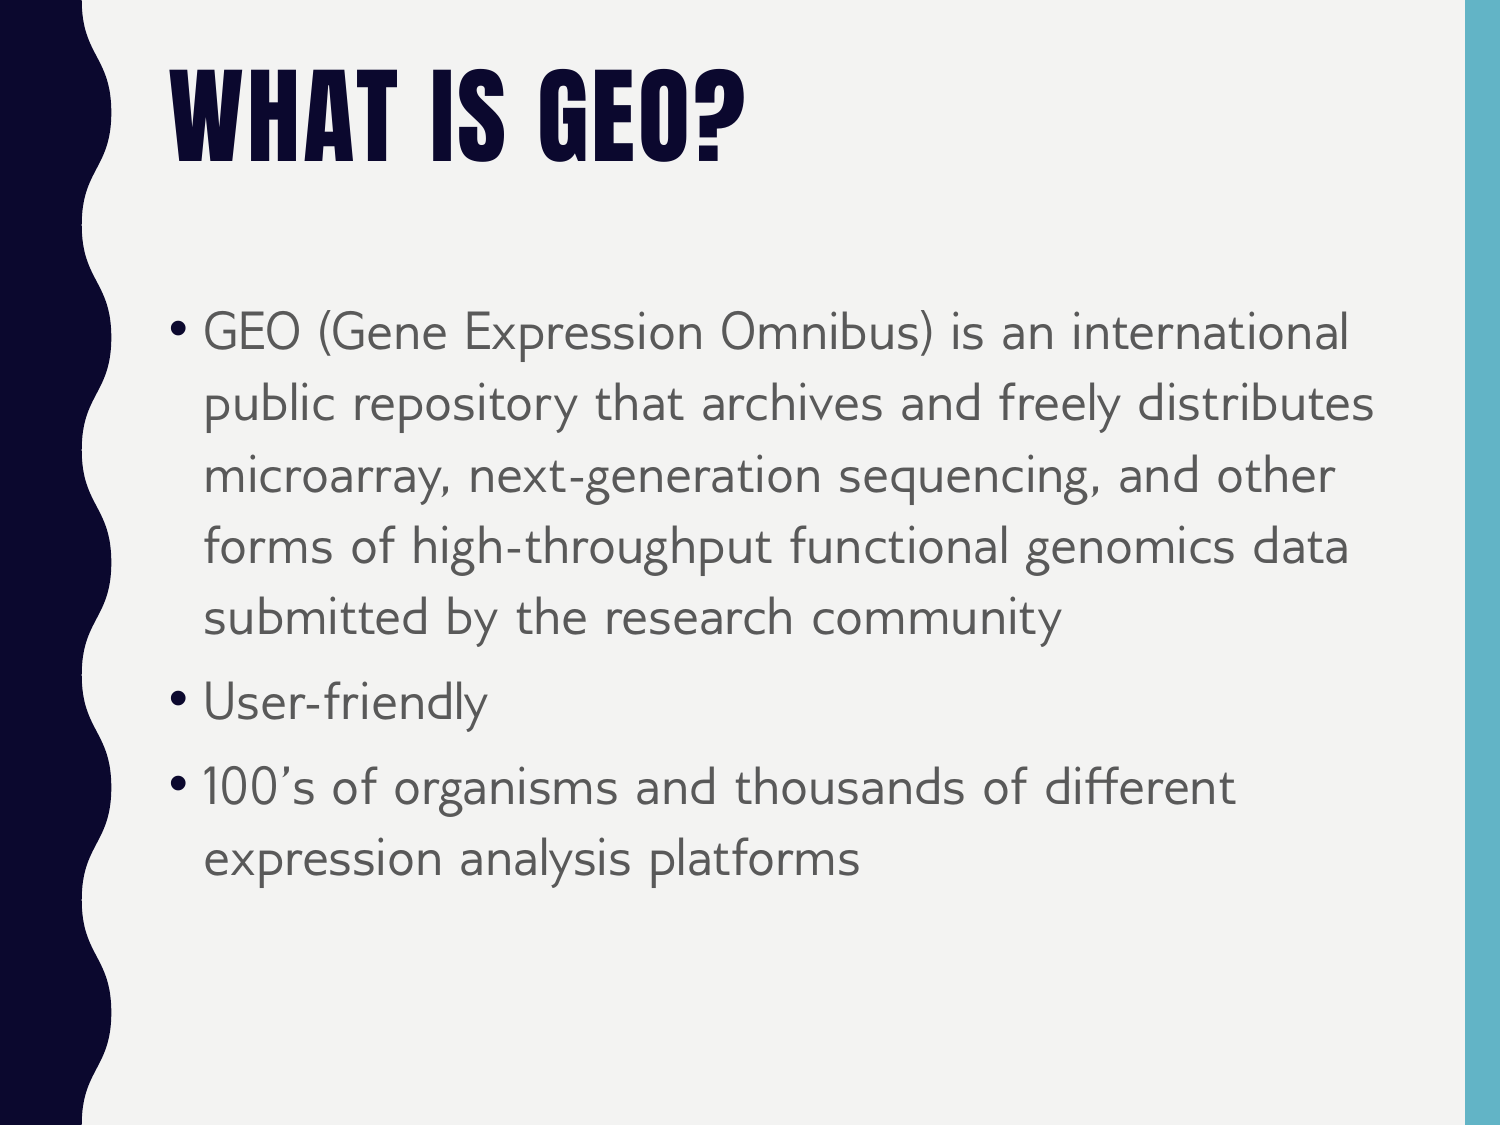

# What is GEO?
GEO (Gene Expression Omnibus) is an international public repository that archives and freely distributes microarray, next-generation sequencing, and other forms of high-throughput functional genomics data submitted by the research community
User-friendly
100’s of organisms and thousands of different expression analysis platforms